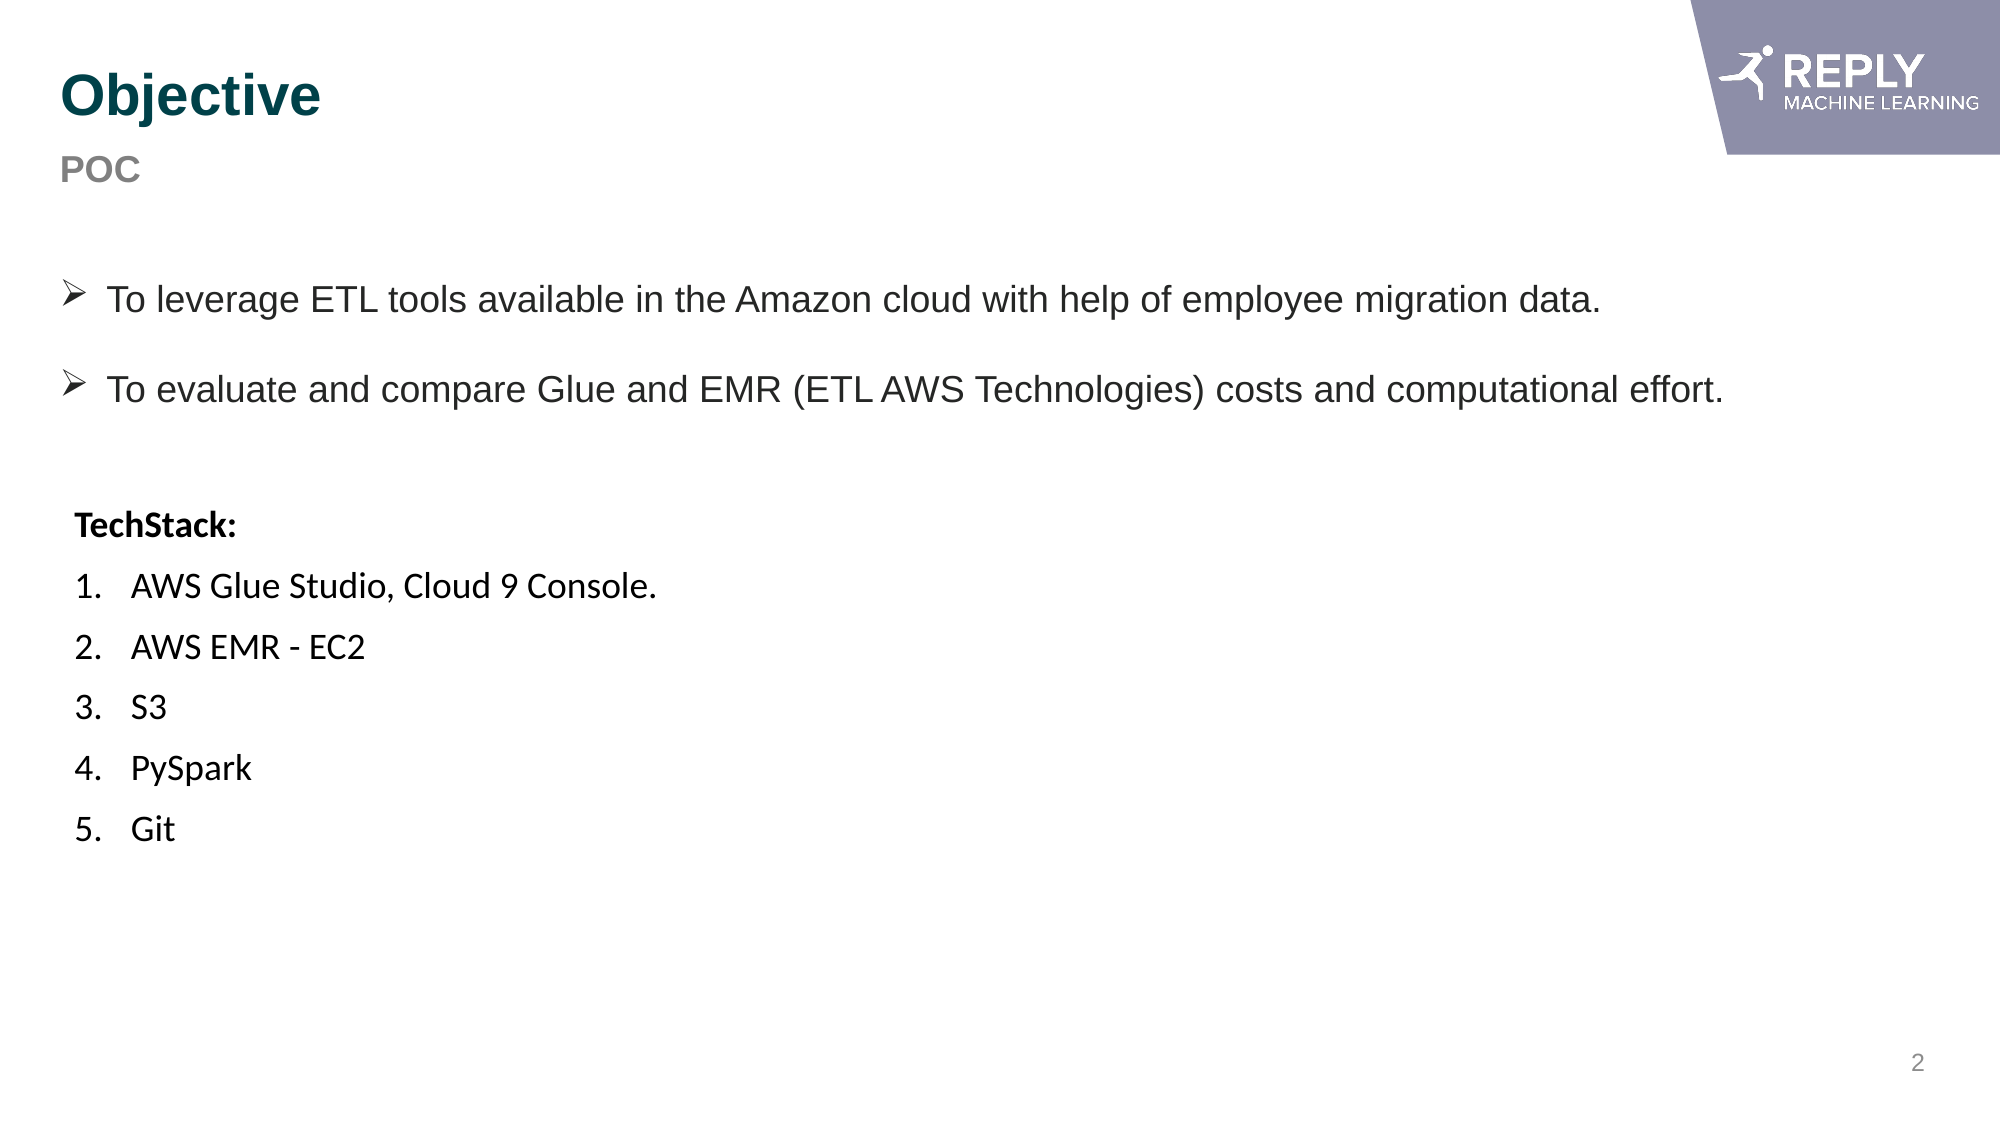

# Objective
POC
To leverage ETL tools available in the Amazon cloud with help of employee migration data.

To evaluate and compare Glue and EMR (ETL AWS Technologies) costs and computational effort.
TechStack:
AWS Glue Studio, Cloud 9 Console.
AWS EMR - EC2
S3
PySpark
Git
2